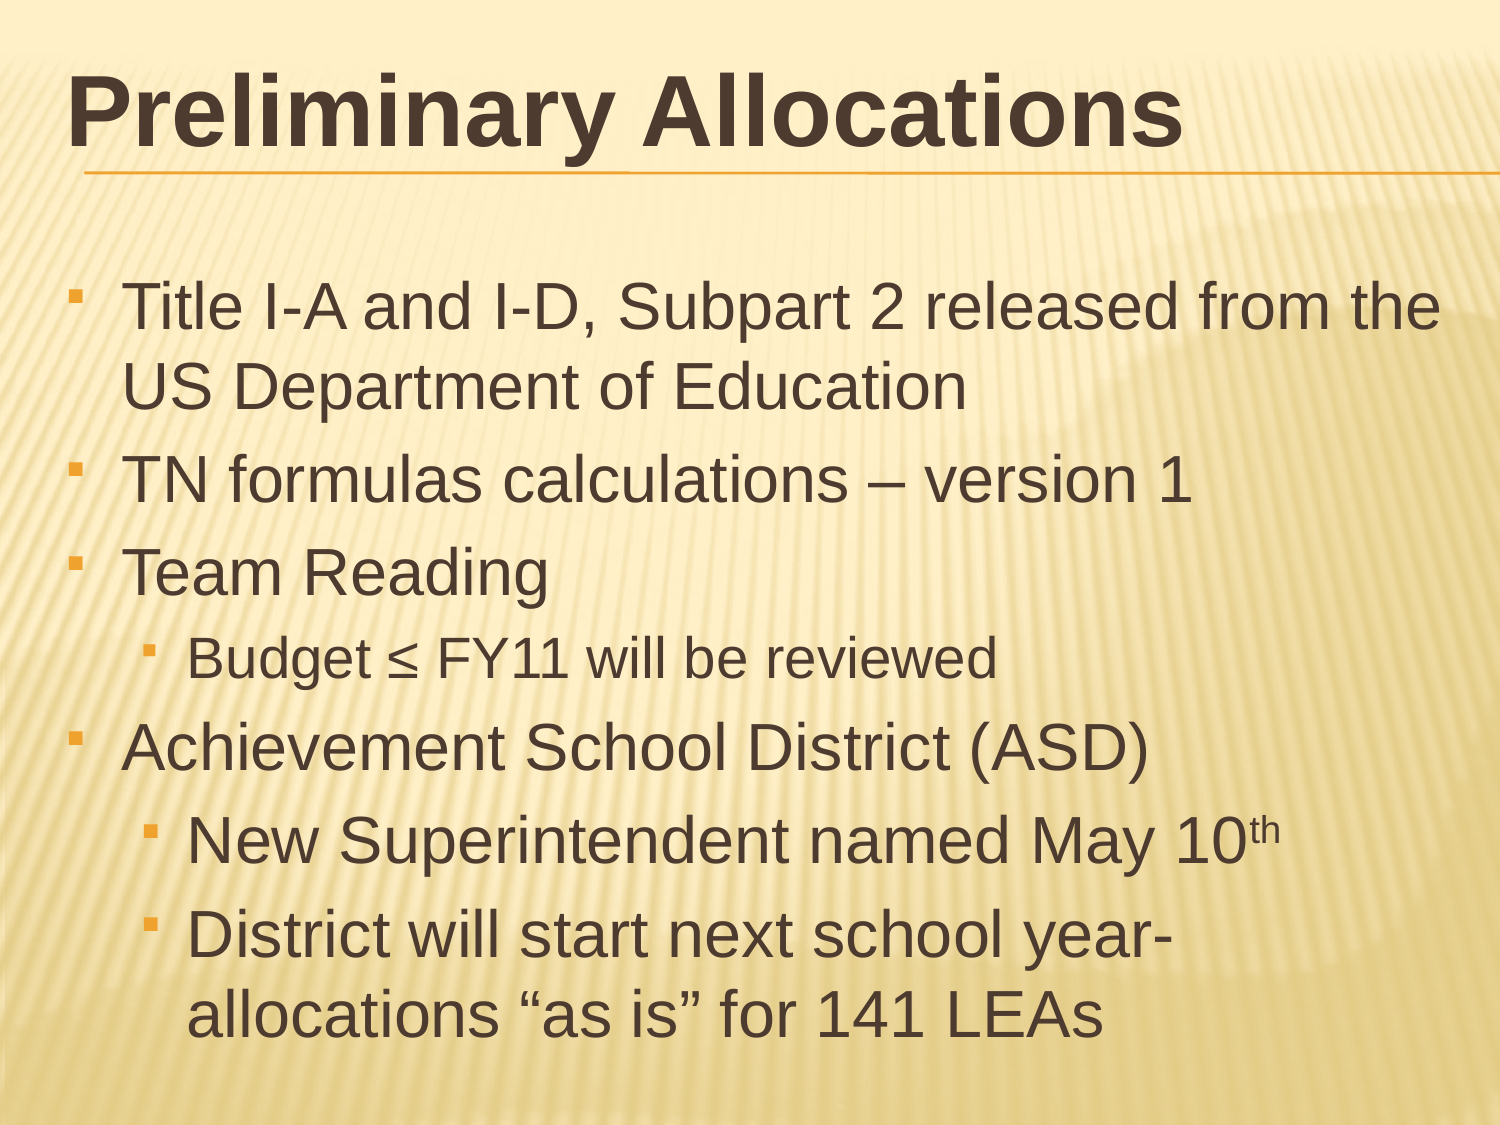

# Preliminary Allocations
Title I-A and I-D, Subpart 2 released from the US Department of Education
TN formulas calculations – version 1
Team Reading
Budget ≤ FY11 will be reviewed
Achievement School District (ASD)
New Superintendent named May 10th
District will start next school year-allocations “as is” for 141 LEAs